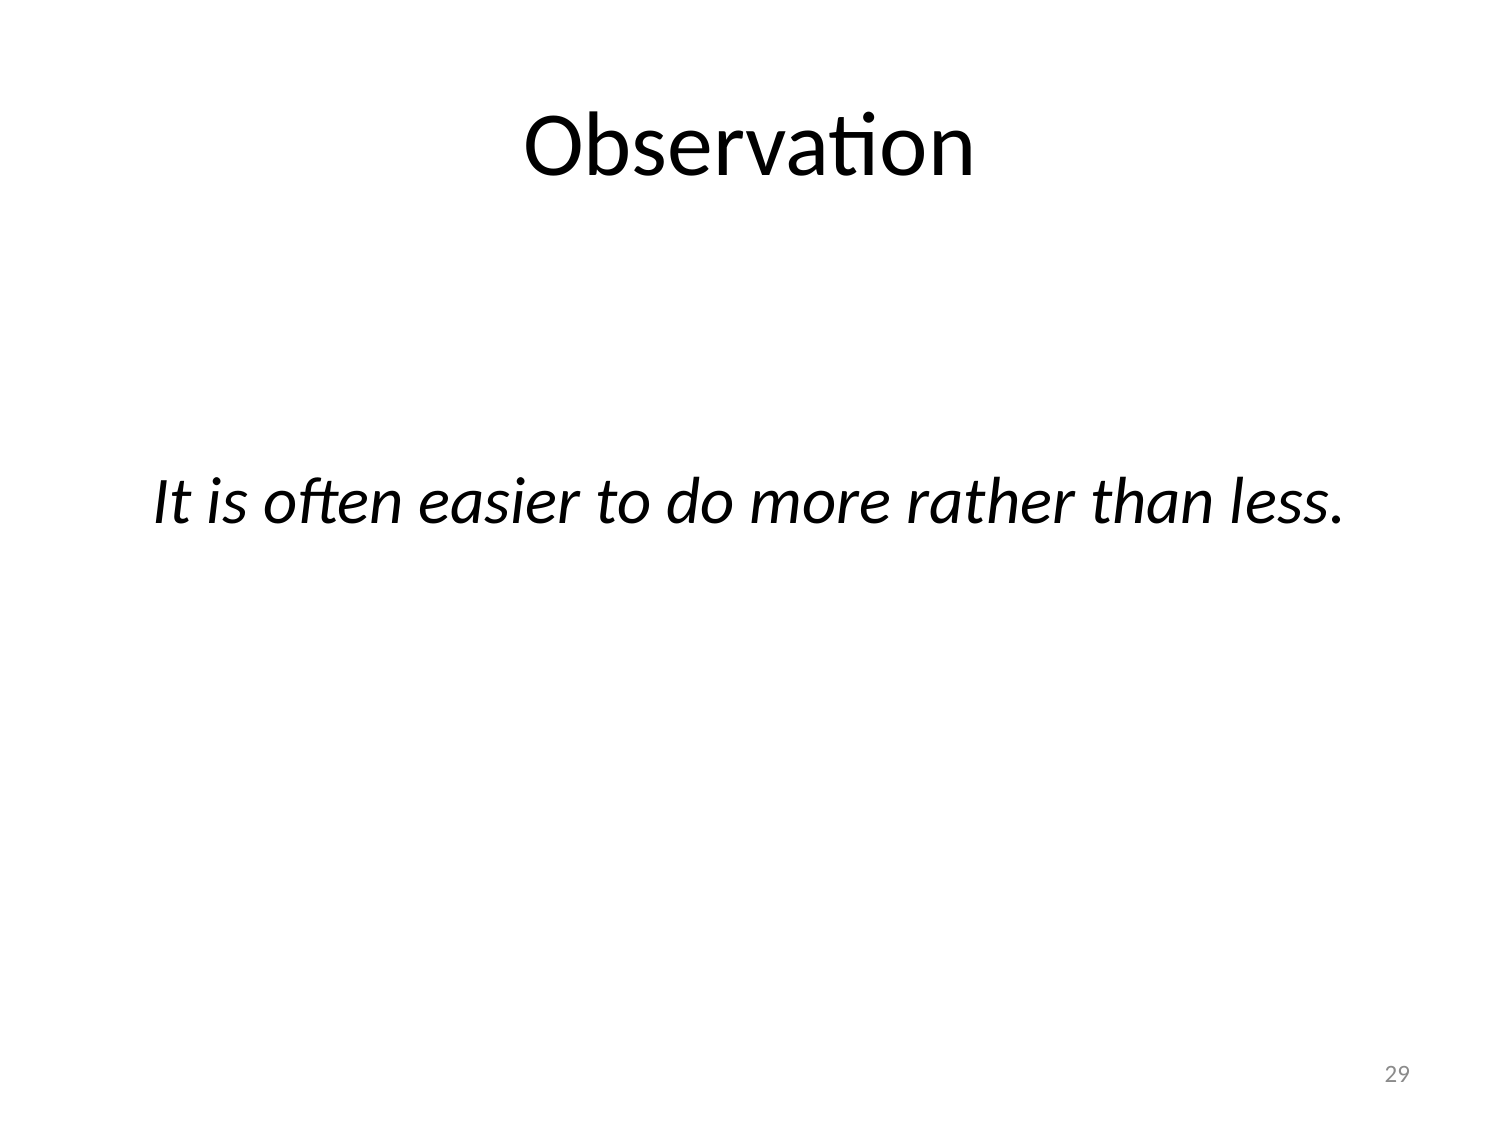

# Observation

It is often easier to do more rather than less.

29